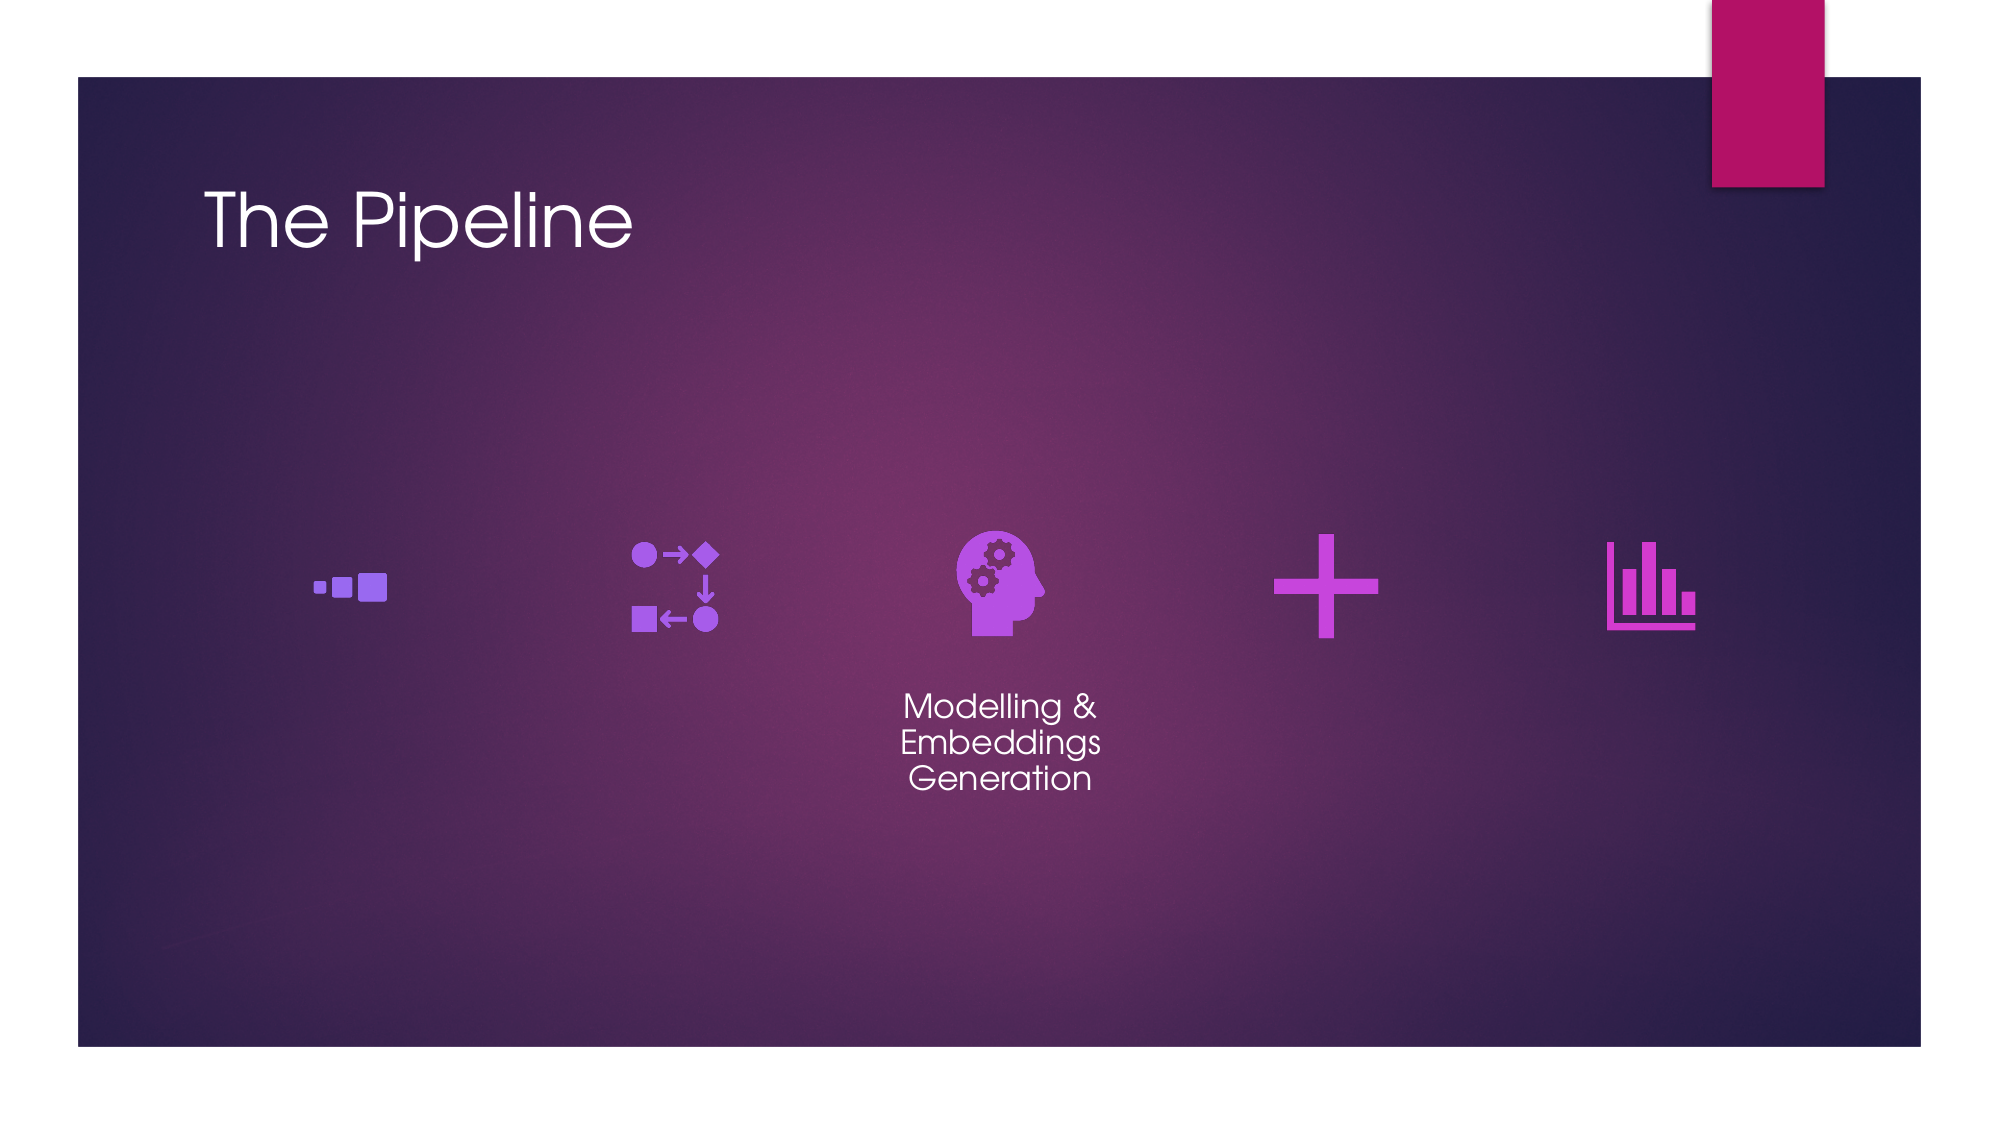

# The Pipeline

Modelling & Embeddings Generation